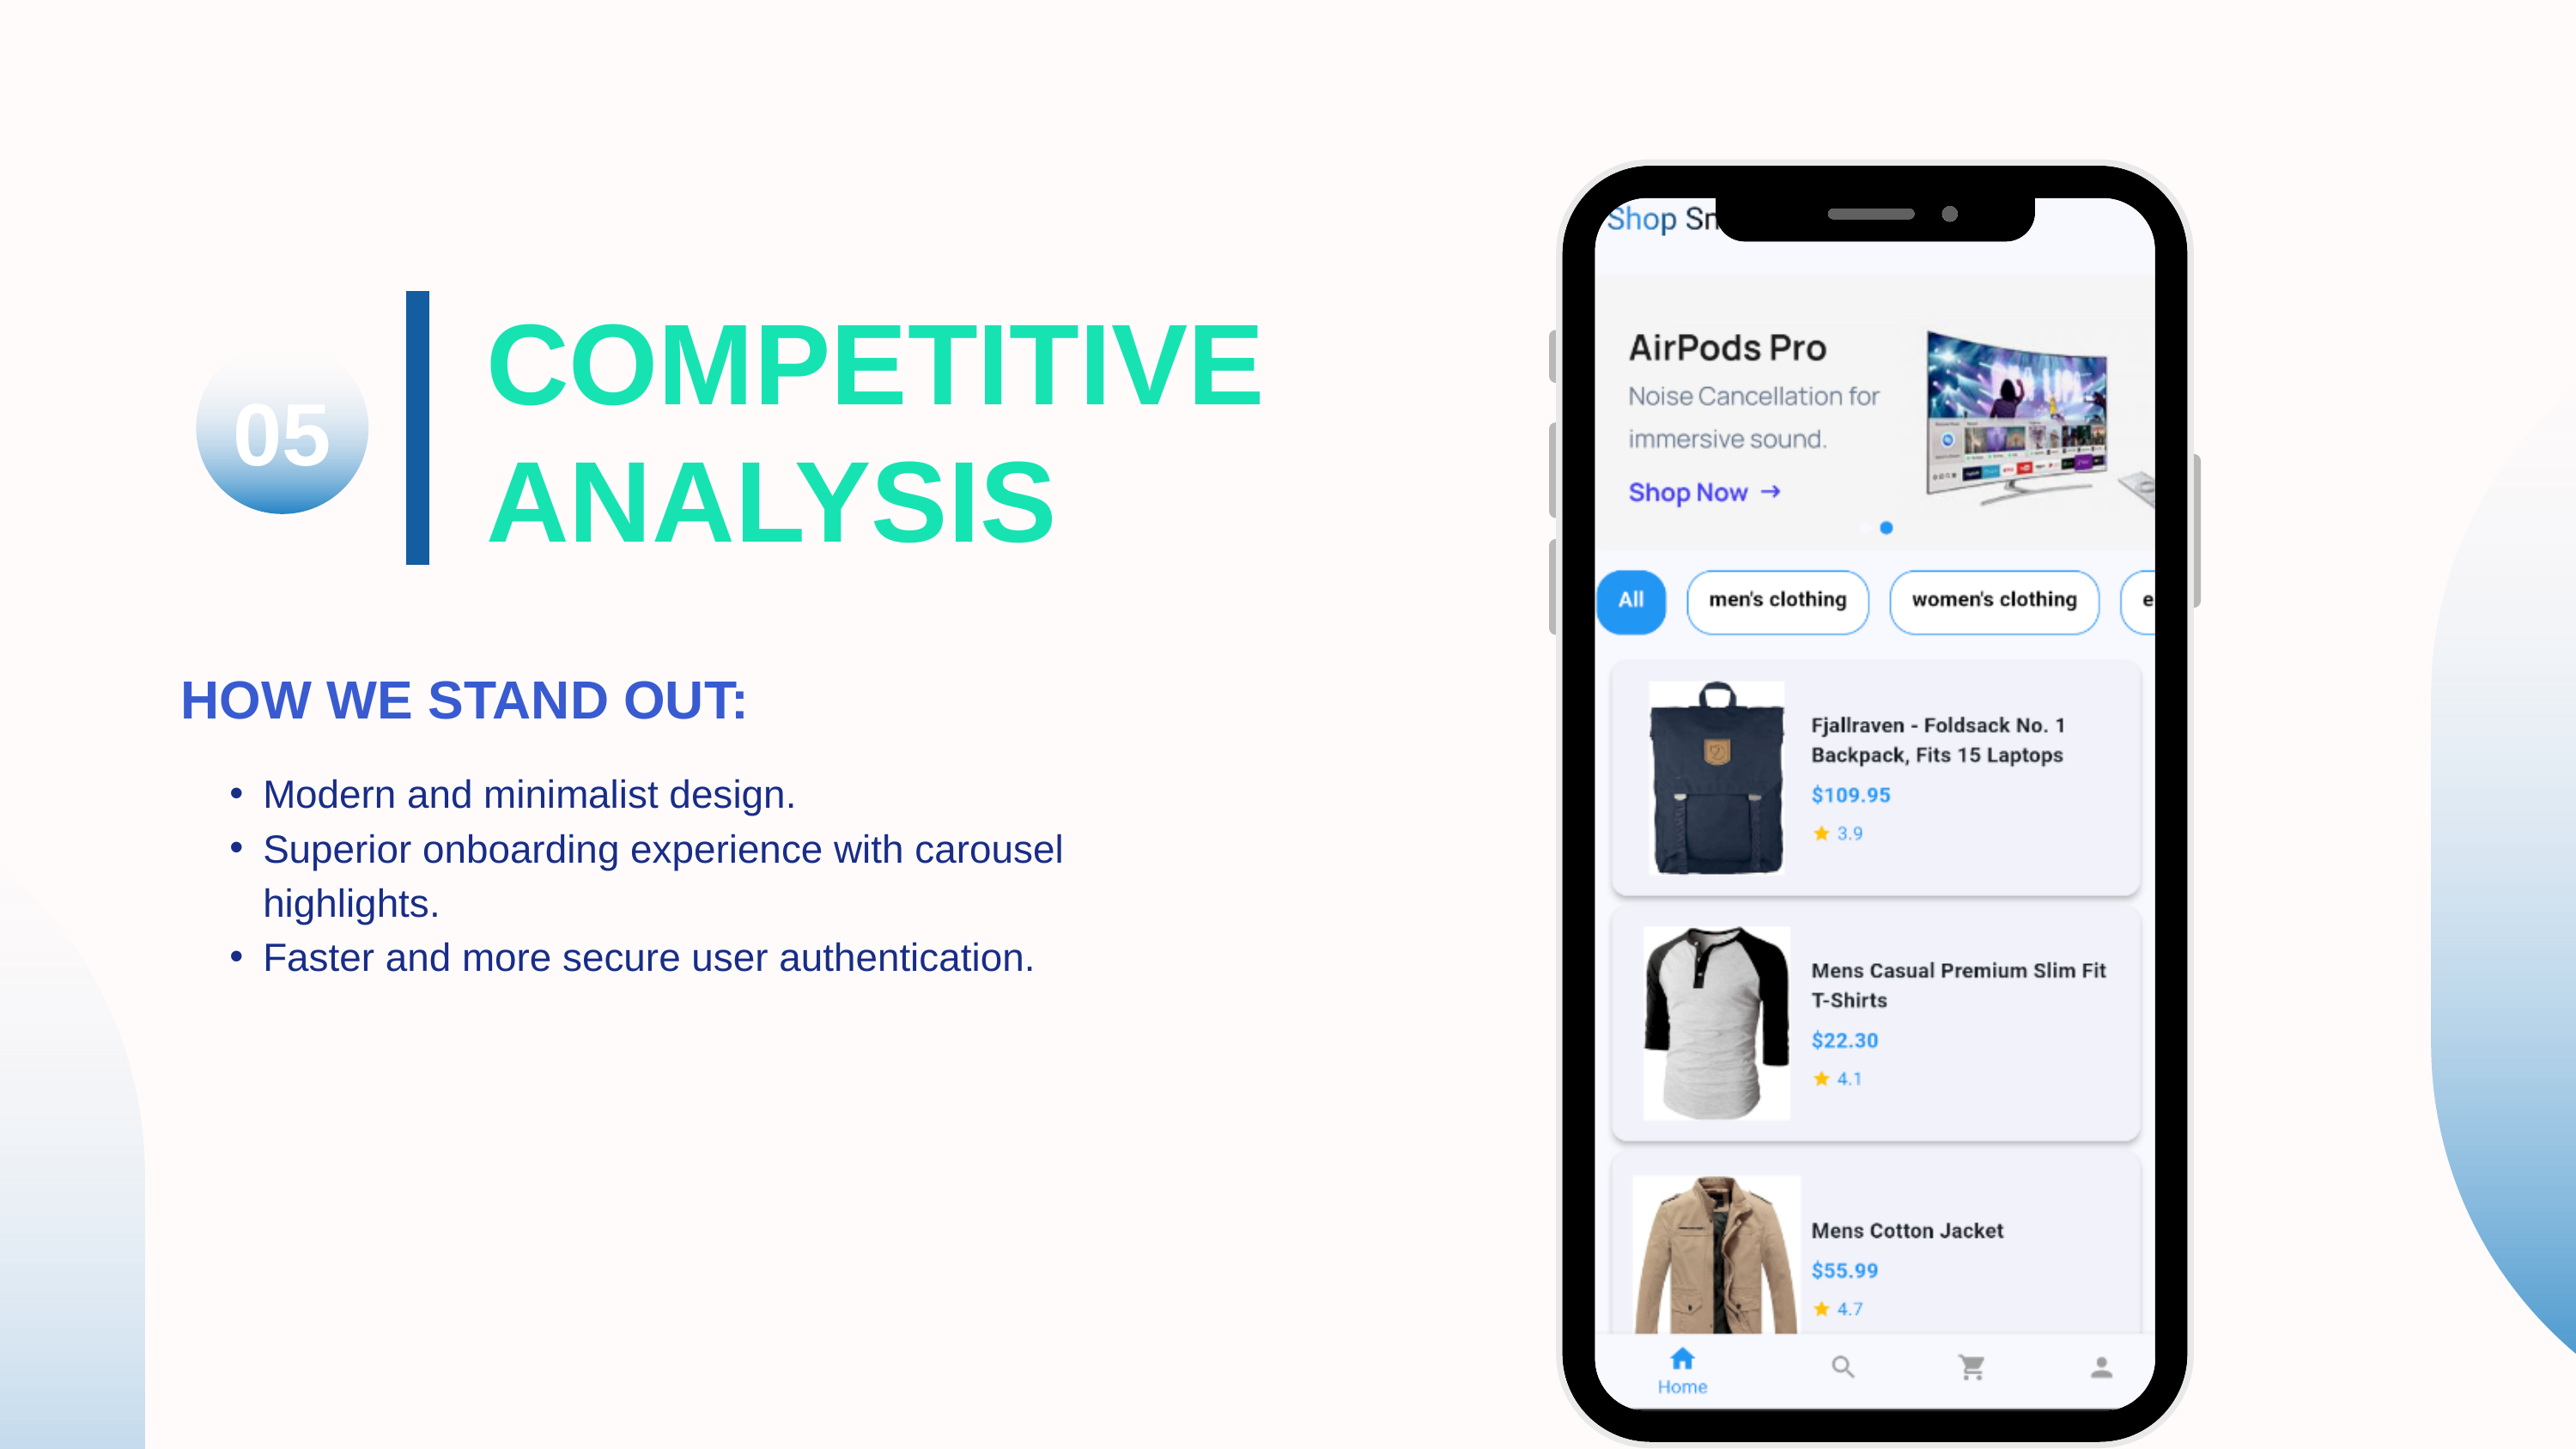

COMPETITIVE ANALYSIS

05

HOW WE STAND OUT:
Modern and minimalist design.
Superior onboarding experience with carousel highlights.
Faster and more secure user authentication.